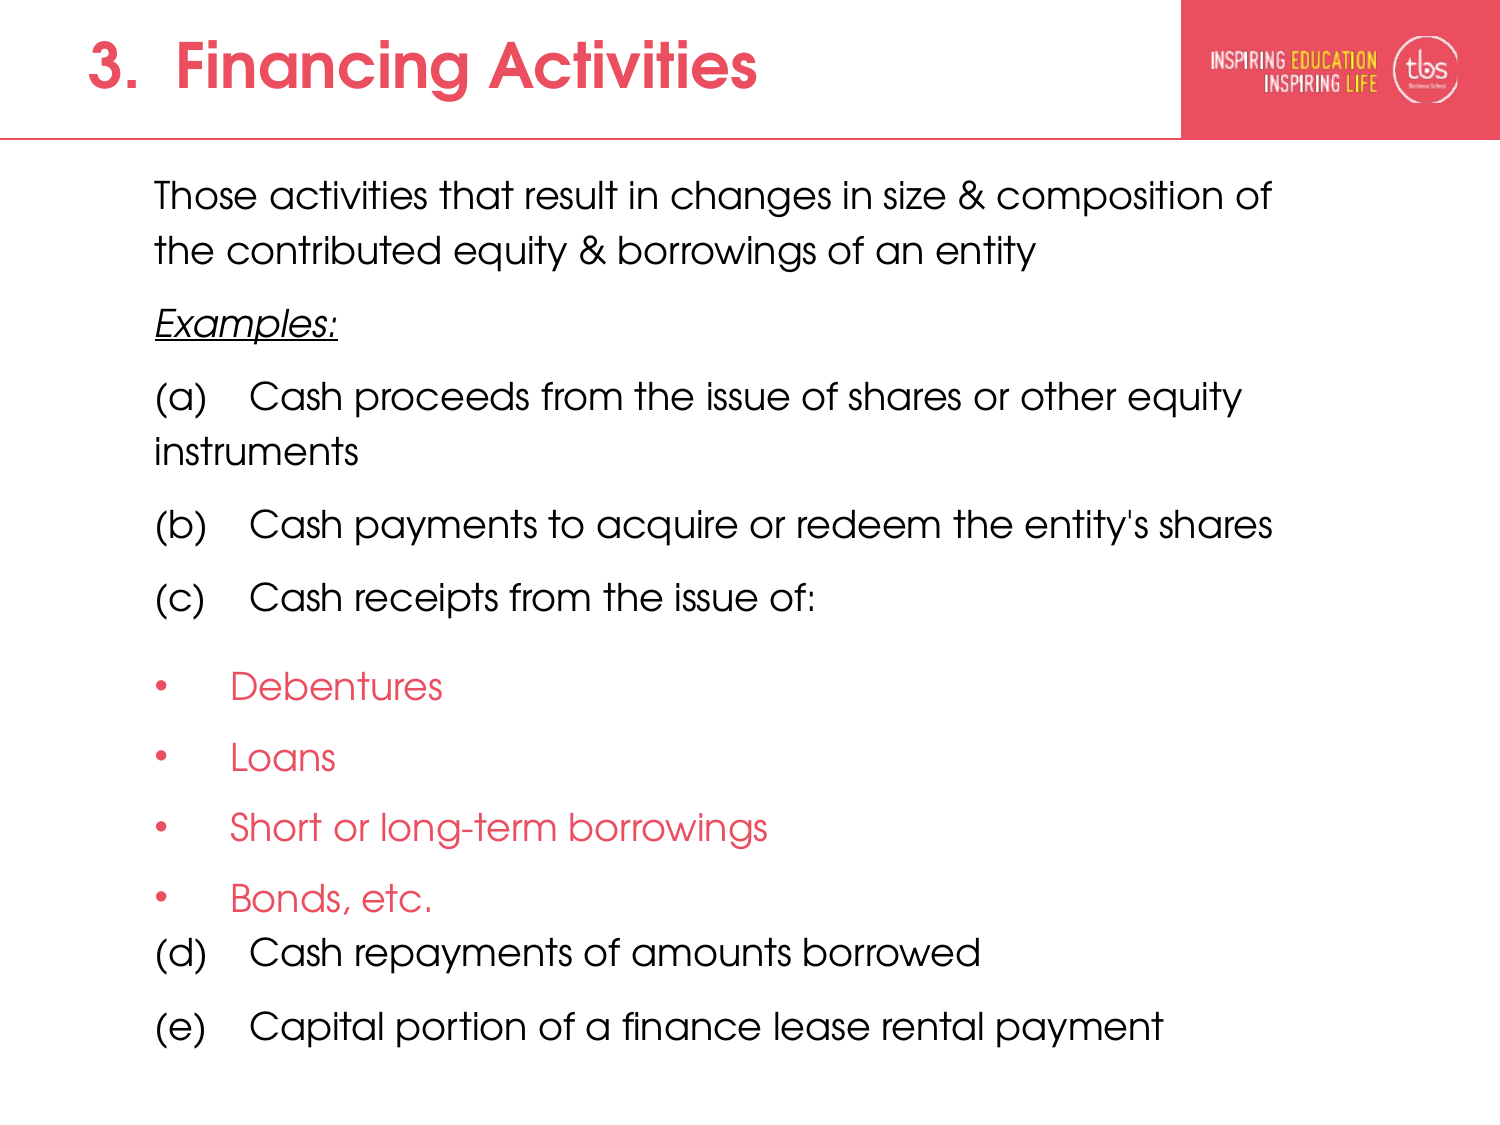

# 3.  Financing Activities
Those activities that result in changes in size & composition of the contributed equity & borrowings of an entity
Examples:
(a)	Cash proceeds from the issue of shares or other equity 	instruments
(b) 	Cash payments to acquire or redeem the entity's shares
(c) 	Cash receipts from the issue of:
Debentures
Loans
Short or long-term borrowings
Bonds, etc.
(d) 	Cash repayments of amounts borrowed
(e) 	Capital portion of a finance lease rental payment